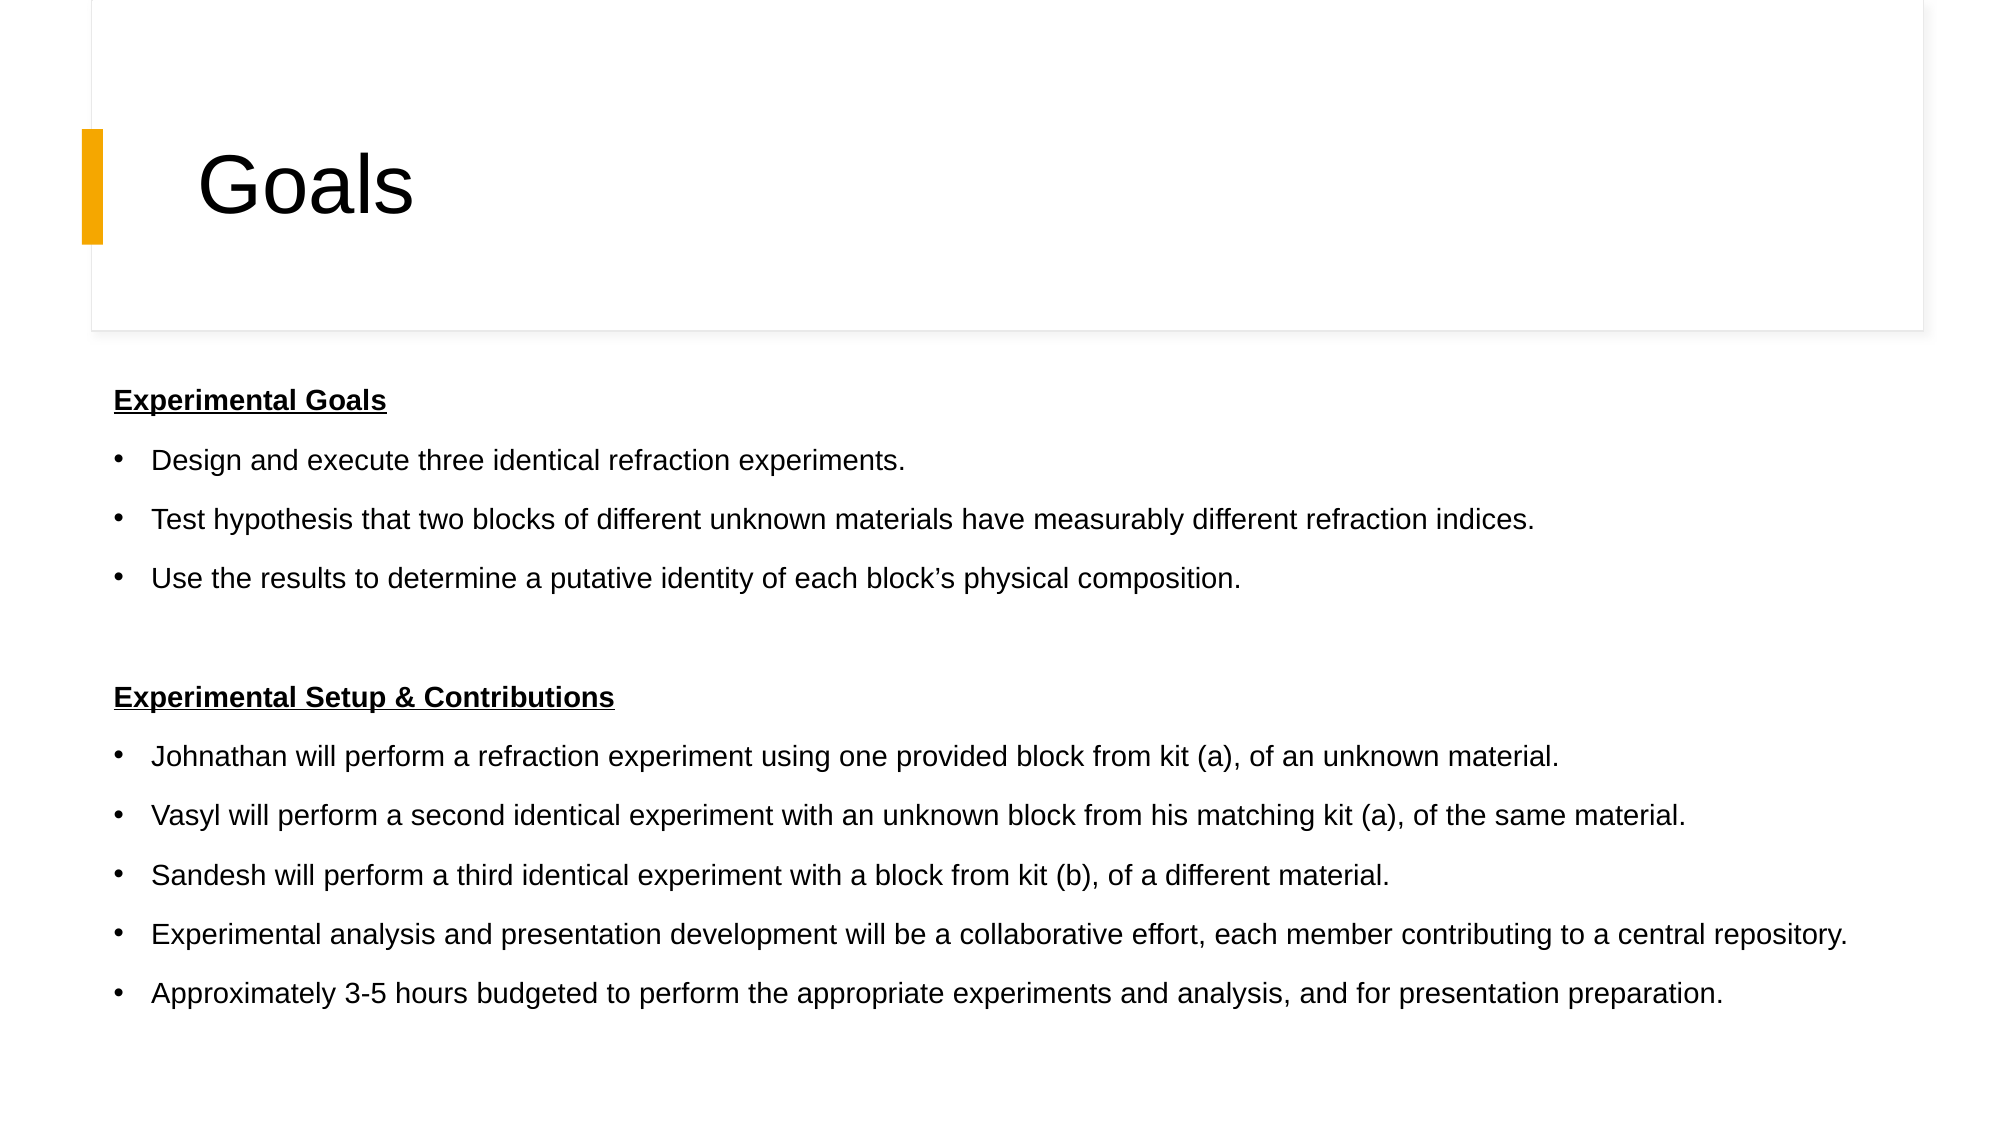

# Goals
Experimental Goals
Design and execute three identical refraction experiments.
Test hypothesis that two blocks of different unknown materials have measurably different refraction indices.
Use the results to determine a putative identity of each block’s physical composition.

Experimental Setup & Contributions
Johnathan will perform a refraction experiment using one provided block from kit (a), of an unknown material.
Vasyl will perform a second identical experiment with an unknown block from his matching kit (a), of the same material.
Sandesh will perform a third identical experiment with a block from kit (b), of a different material.
Experimental analysis and presentation development will be a collaborative effort, each member contributing to a central repository.
Approximately 3-5 hours budgeted to perform the appropriate experiments and analysis, and for presentation preparation.